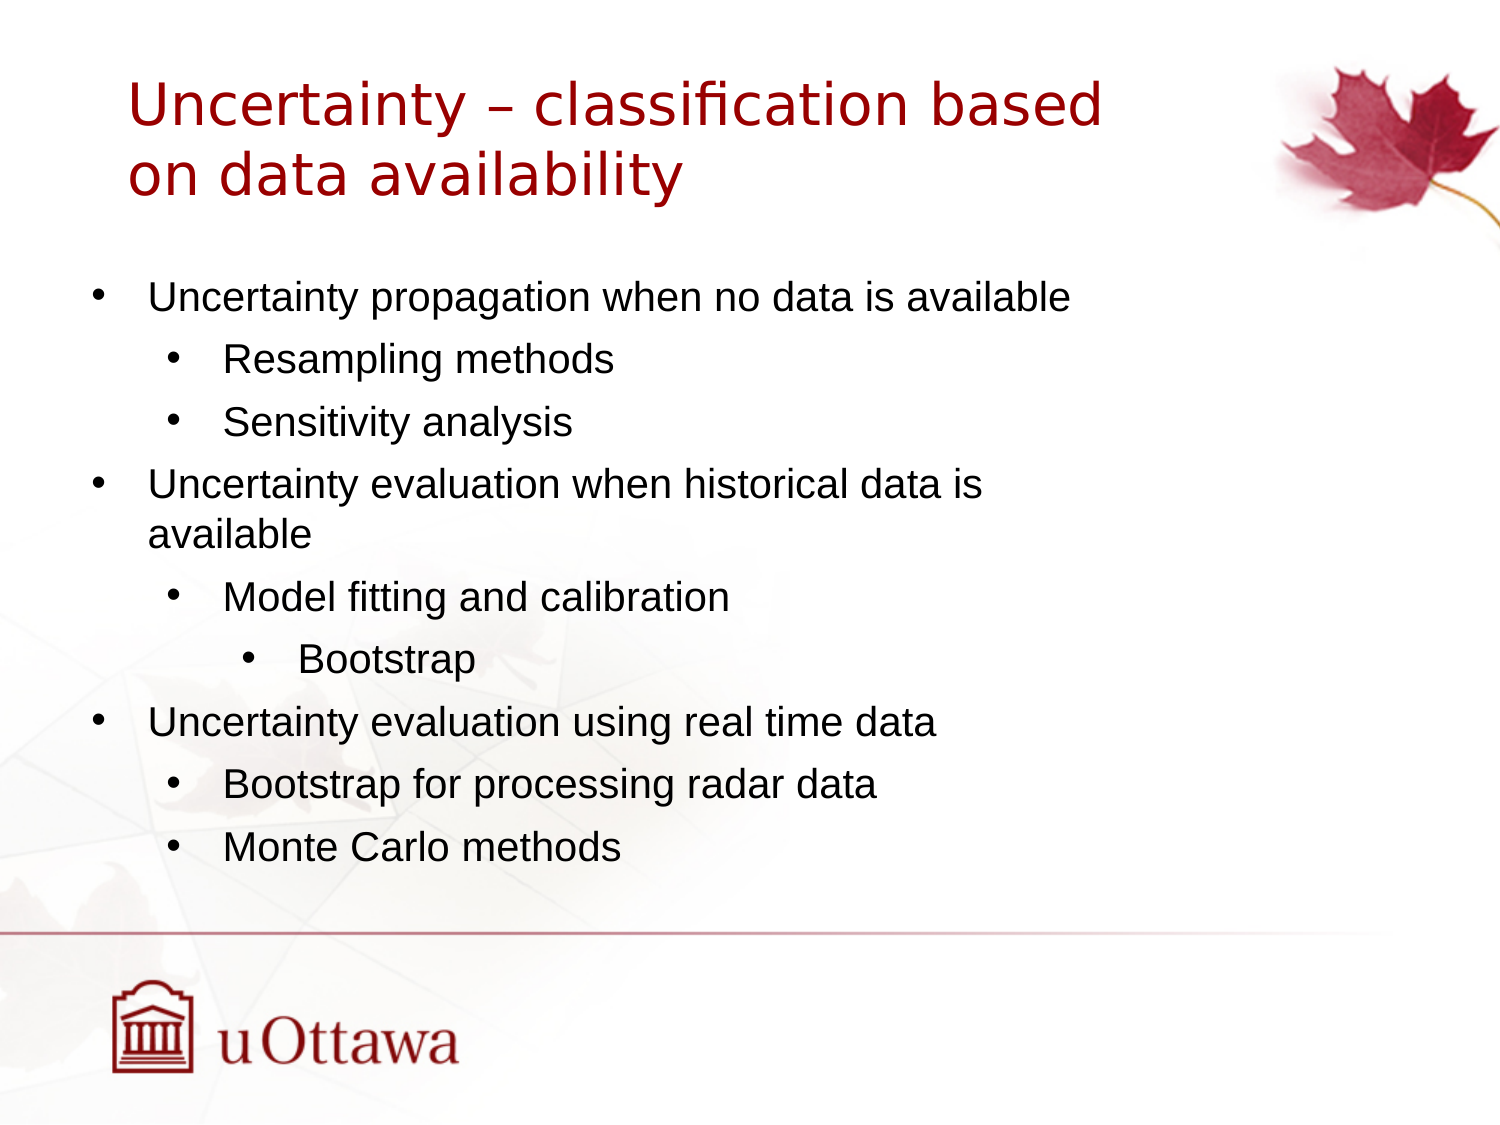

# Uncertainty – classification based on data availability
Uncertainty propagation when no data is available
Resampling methods
Sensitivity analysis
Uncertainty evaluation when historical data is available
Model fitting and calibration
Bootstrap
Uncertainty evaluation using real time data
Bootstrap for processing radar data
Monte Carlo methods